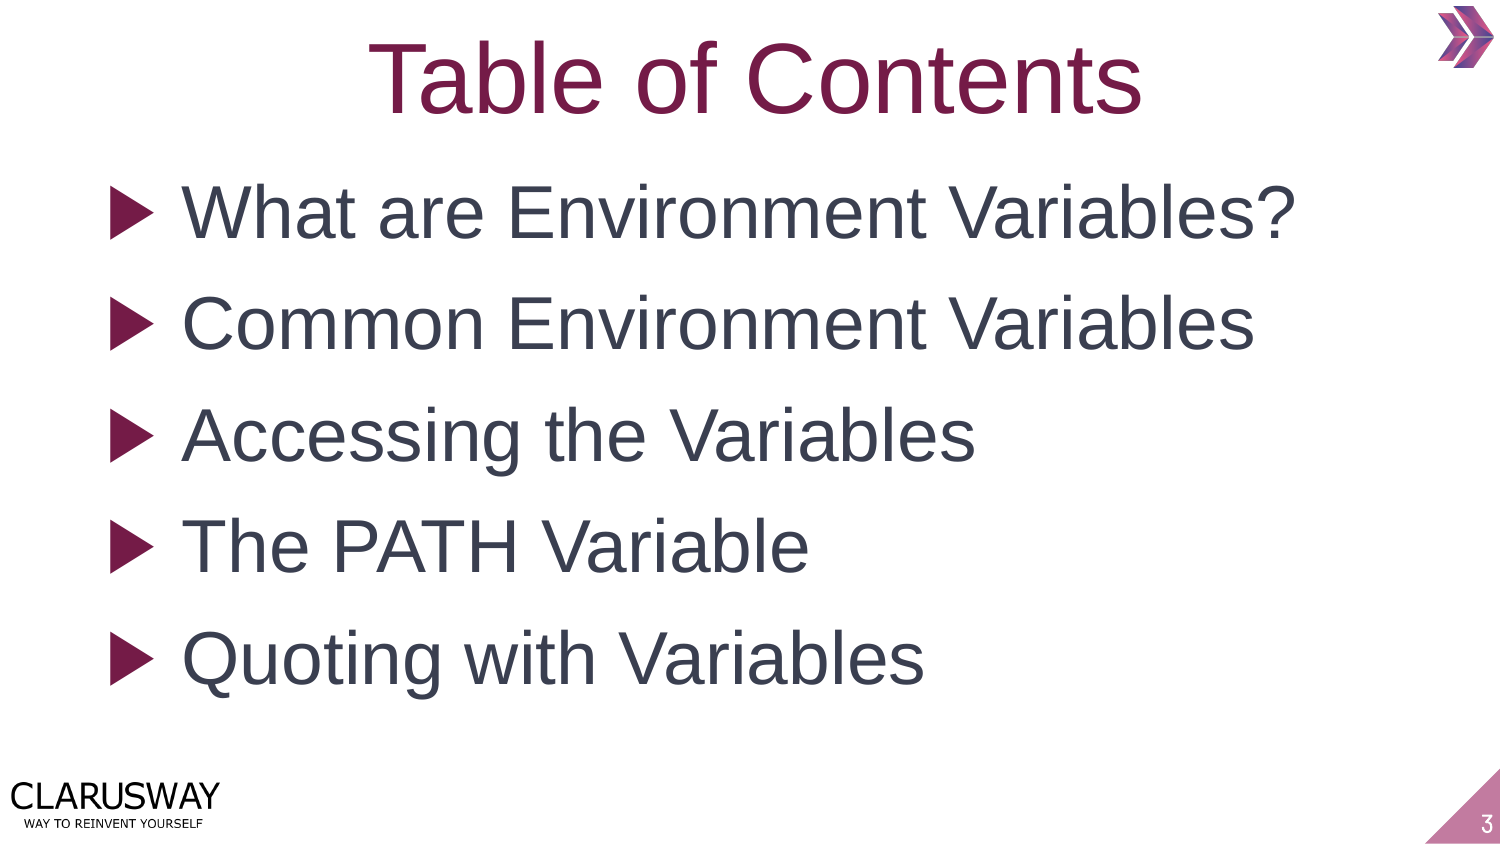

Table of Contents
What are Environment Variables?
Common Environment Variables
Accessing the Variables
The PATH Variable
Quoting with Variables
3